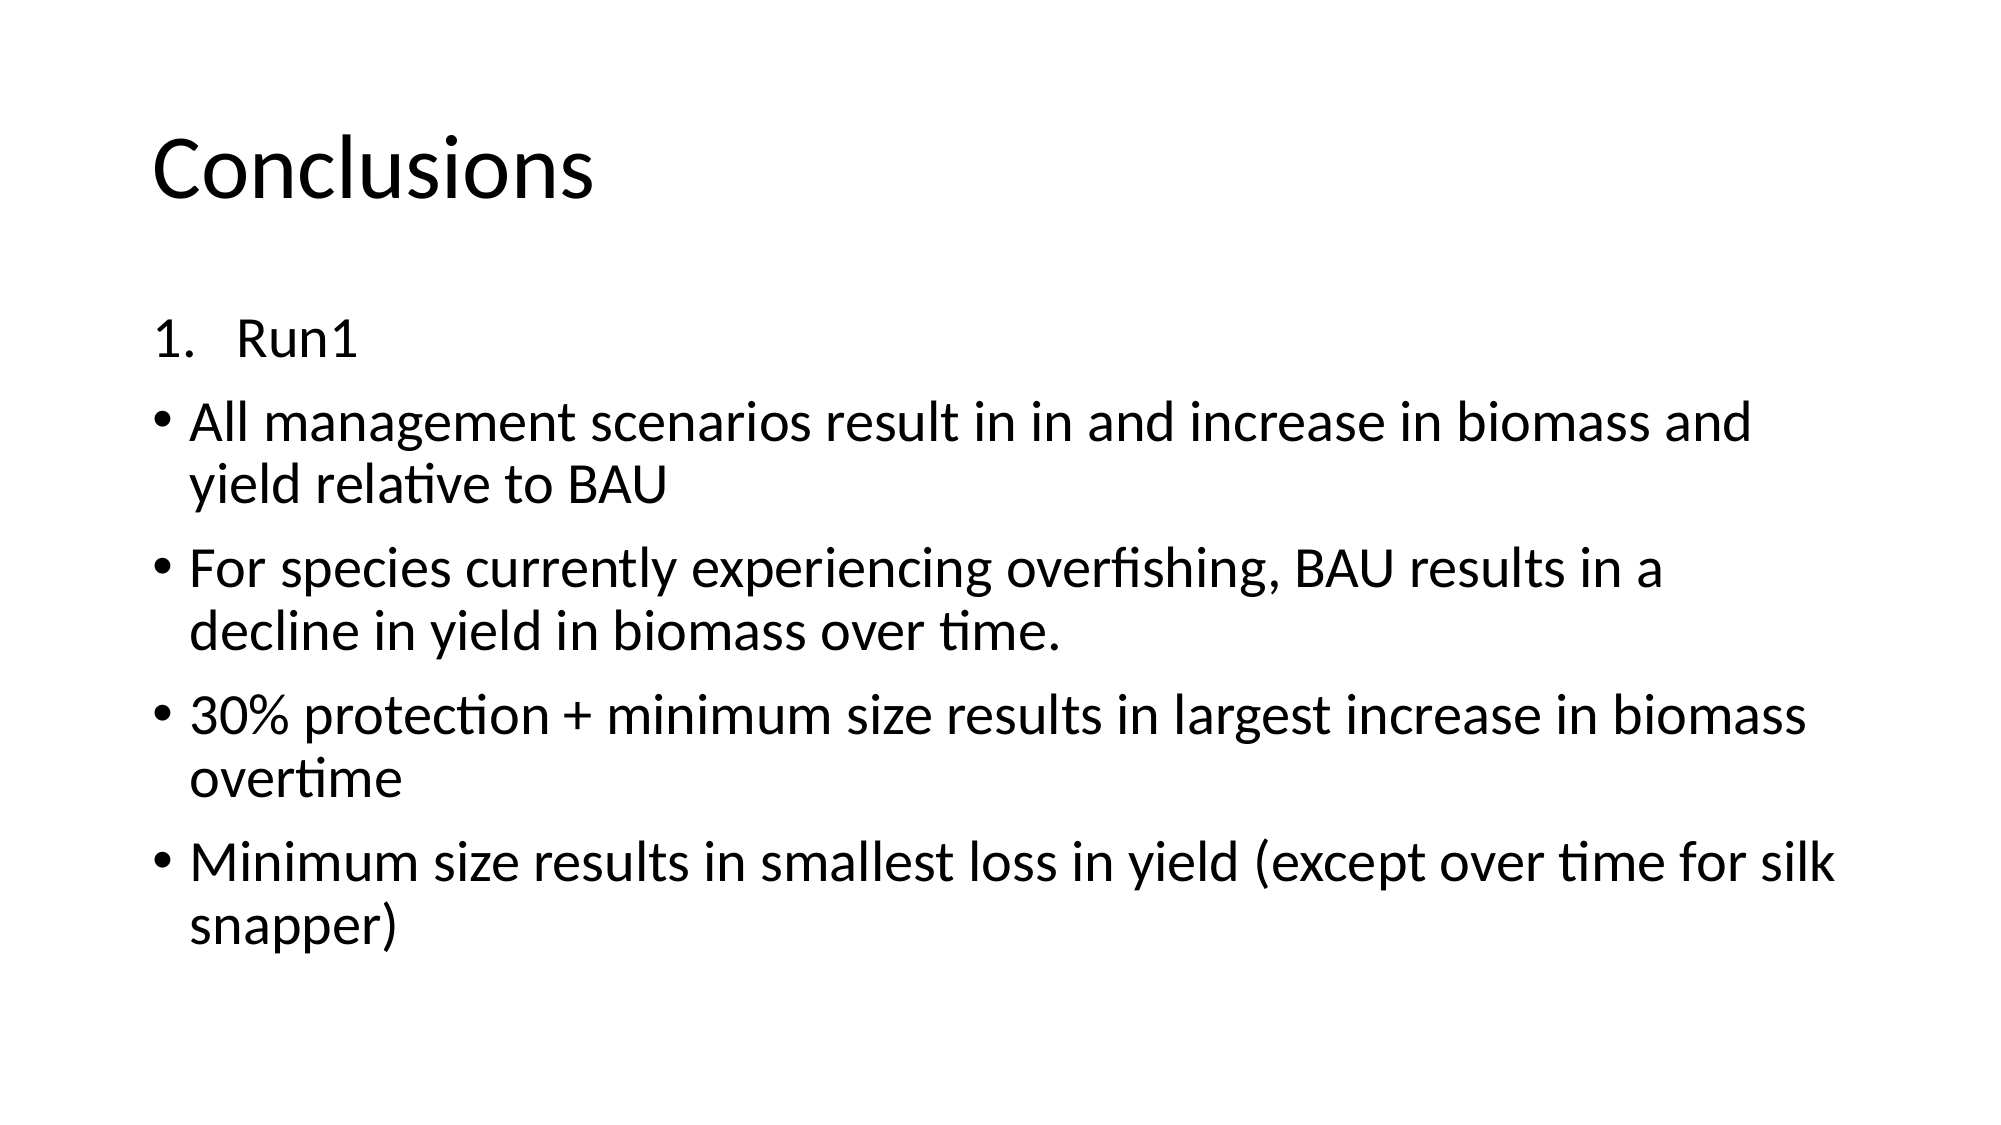

# Conclusions
Run1
All management scenarios result in in and increase in biomass and yield relative to BAU
For species currently experiencing overfishing, BAU results in a decline in yield in biomass over time.
30% protection + minimum size results in largest increase in biomass overtime
Minimum size results in smallest loss in yield (except over time for silk snapper)